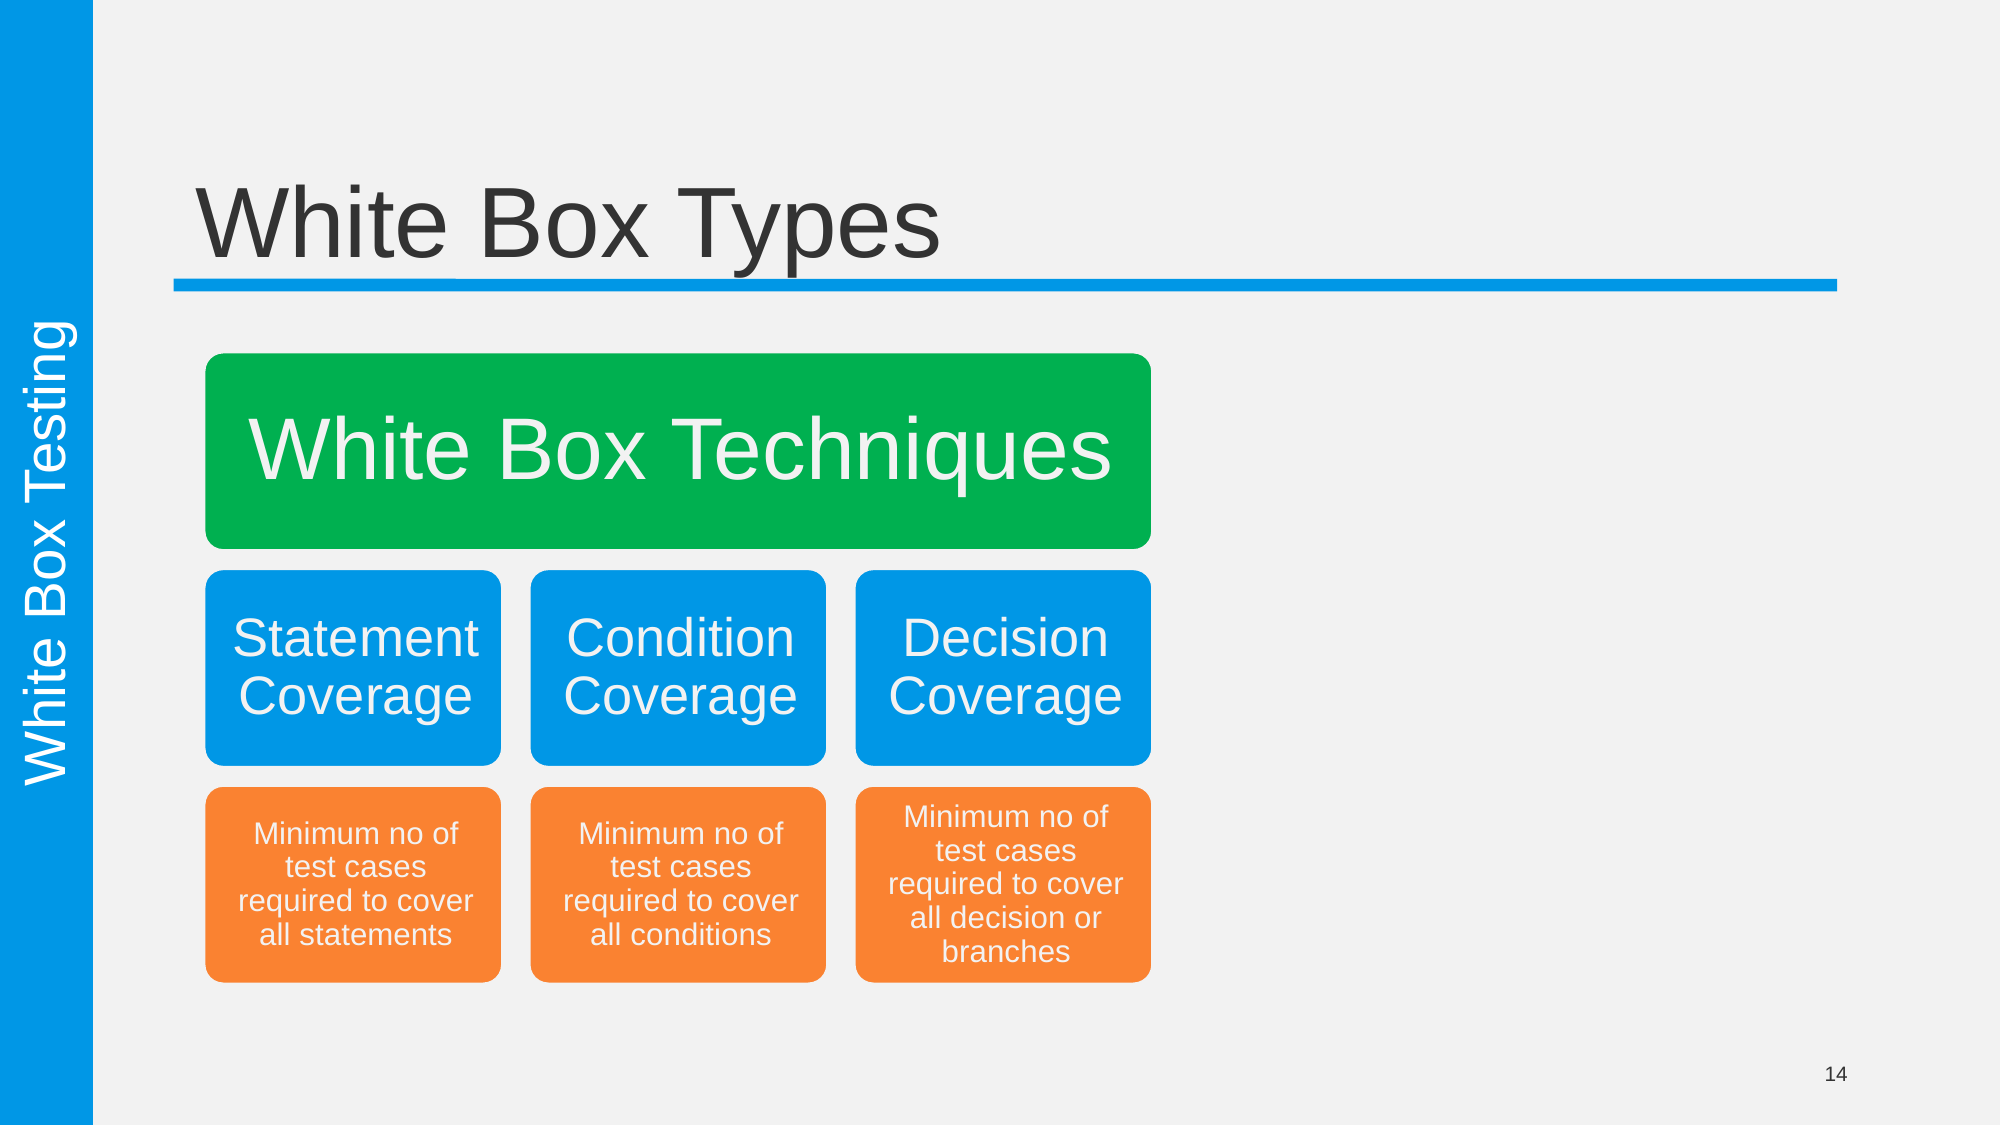

# White Box Types
White Box Techniques
Statement Coverage
Minimum no of test cases required to cover all statements
Condition Coverage
Minimum no of test cases required to cover all conditions
Decision Coverage
Minimum no of test cases required to cover all decision or branches
White Box Testing
14